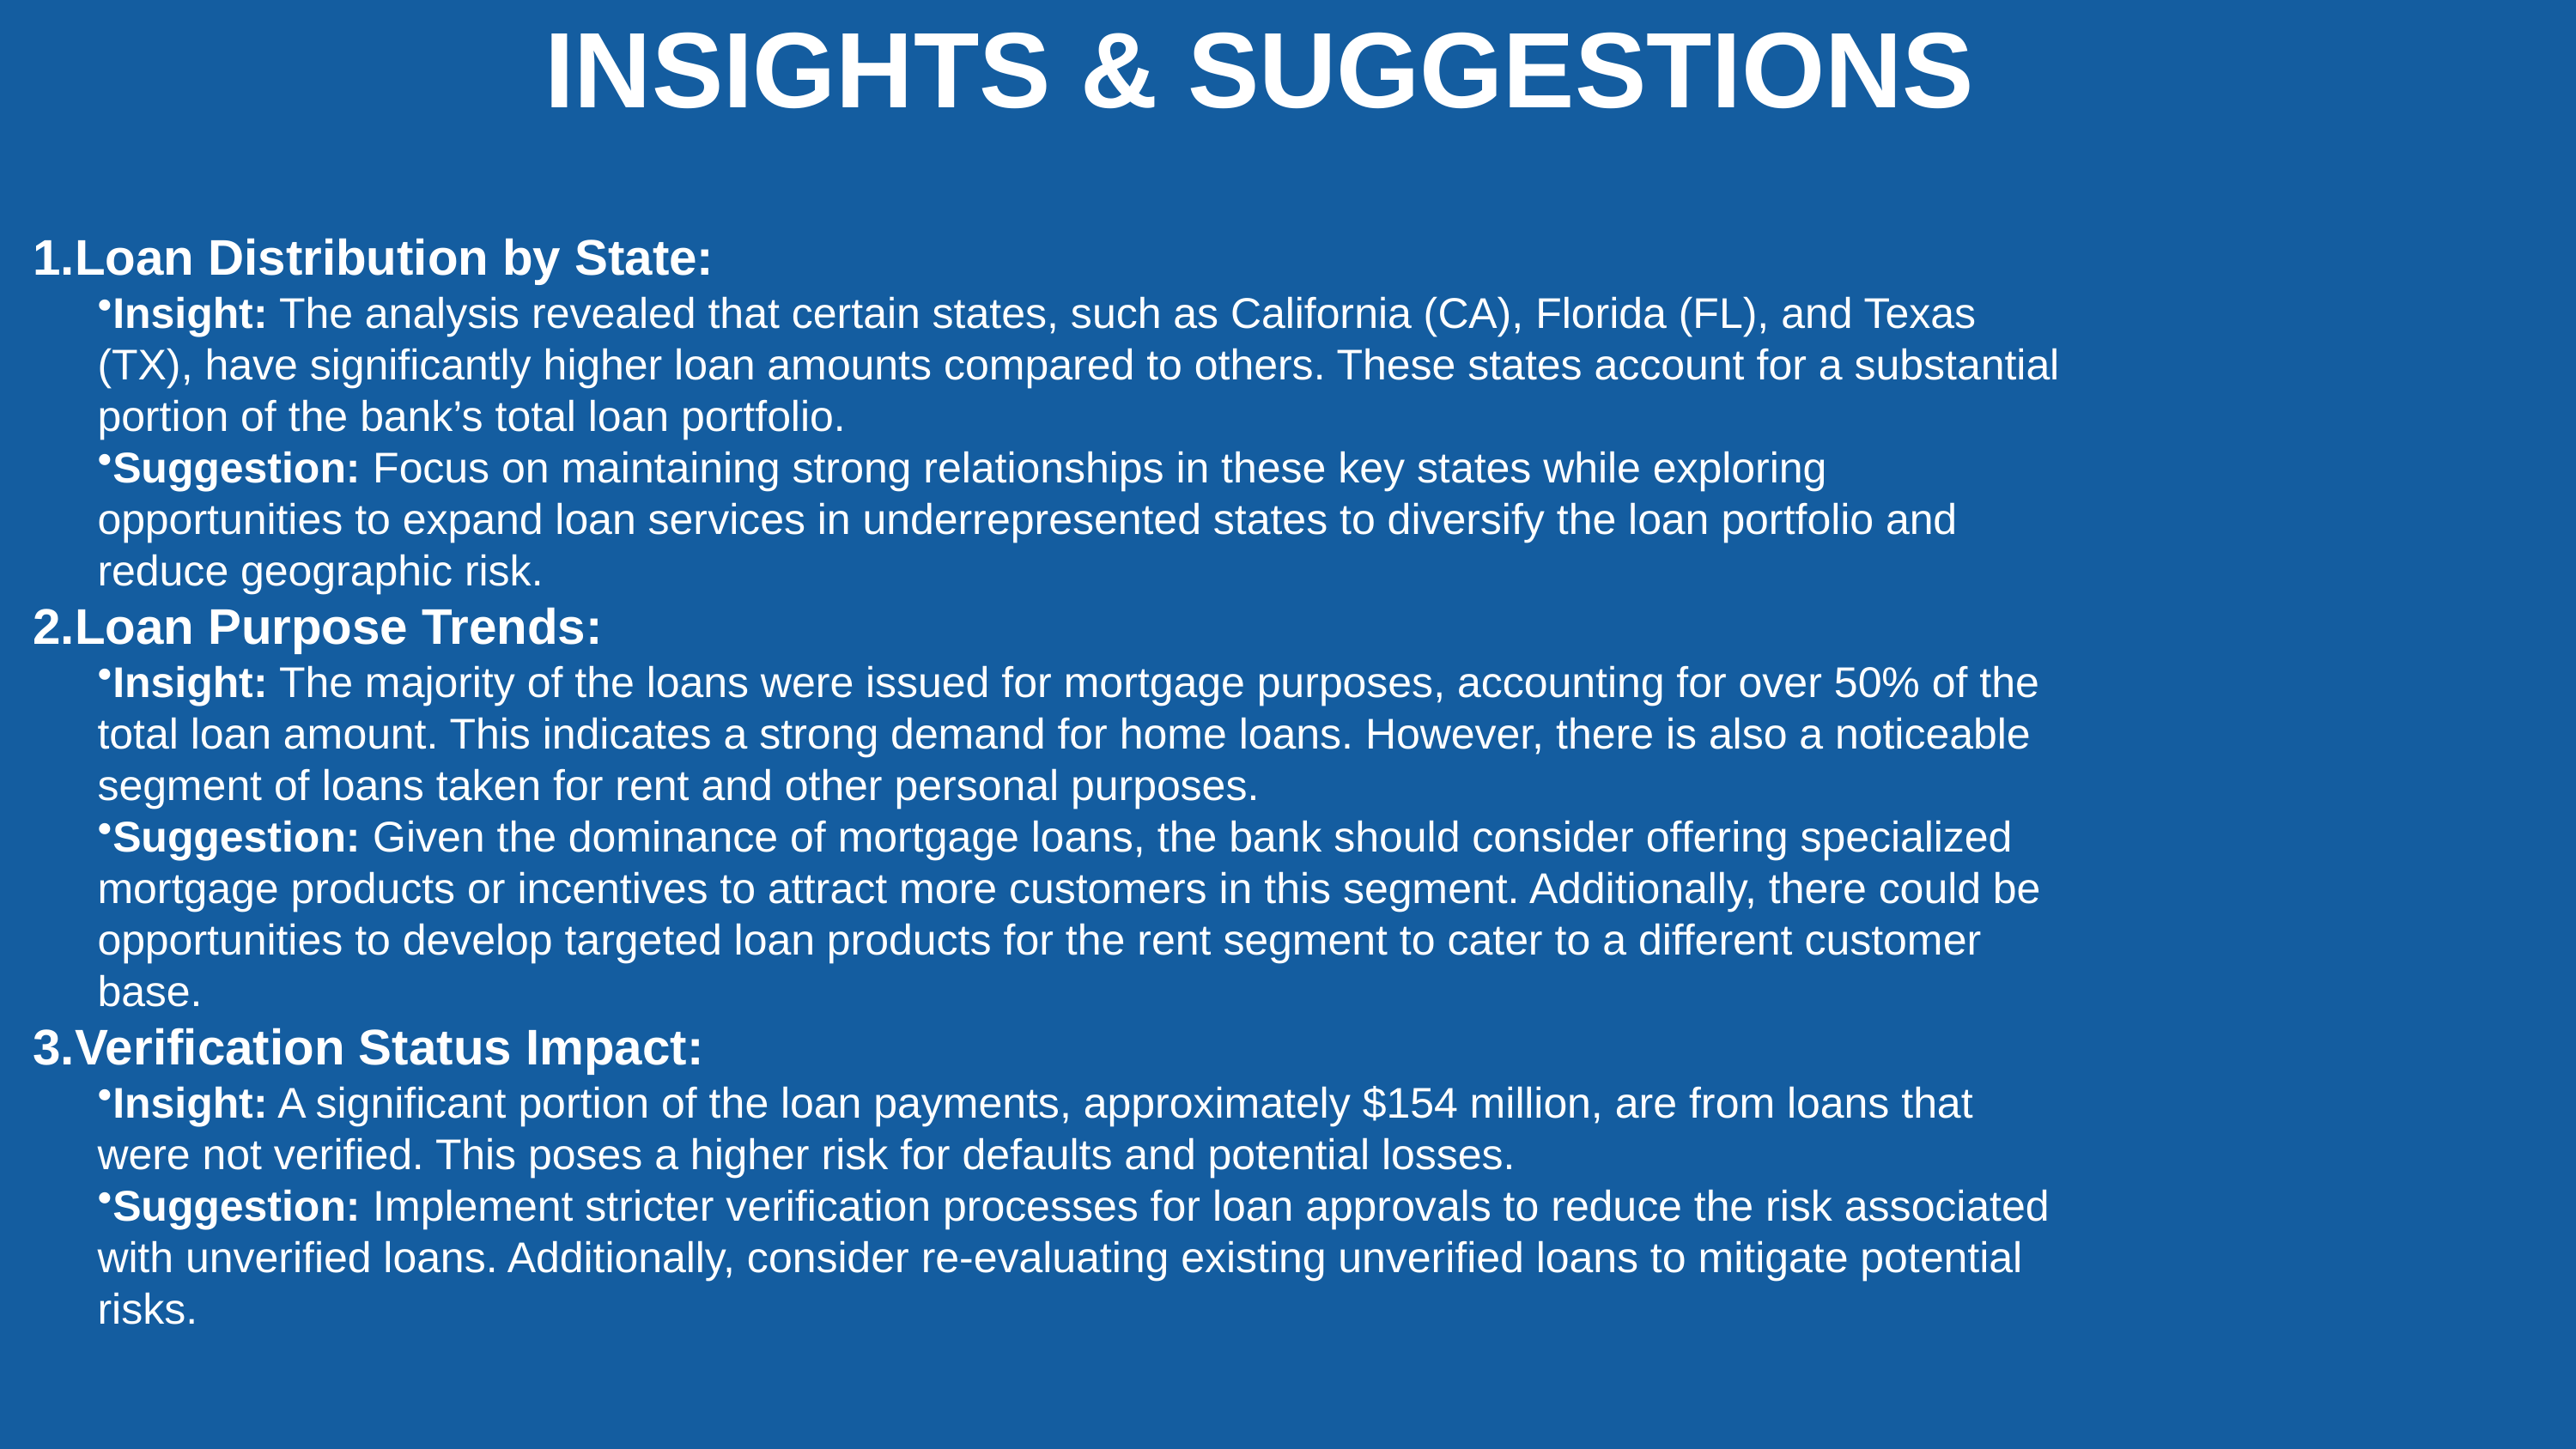

INSIGHTS & SUGGESTIONS

Loan Distribution by State:
Insight: The analysis revealed that certain states, such as California (CA), Florida (FL), and Texas (TX), have significantly higher loan amounts compared to others. These states account for a substantial portion of the bank’s total loan portfolio.
Suggestion: Focus on maintaining strong relationships in these key states while exploring opportunities to expand loan services in underrepresented states to diversify the loan portfolio and reduce geographic risk.
Loan Purpose Trends:
Insight: The majority of the loans were issued for mortgage purposes, accounting for over 50% of the total loan amount. This indicates a strong demand for home loans. However, there is also a noticeable segment of loans taken for rent and other personal purposes.
Suggestion: Given the dominance of mortgage loans, the bank should consider offering specialized mortgage products or incentives to attract more customers in this segment. Additionally, there could be opportunities to develop targeted loan products for the rent segment to cater to a different customer base.
Verification Status Impact:
Insight: A significant portion of the loan payments, approximately $154 million, are from loans that were not verified. This poses a higher risk for defaults and potential losses.
Suggestion: Implement stricter verification processes for loan approvals to reduce the risk associated with unverified loans. Additionally, consider re-evaluating existing unverified loans to mitigate potential risks.